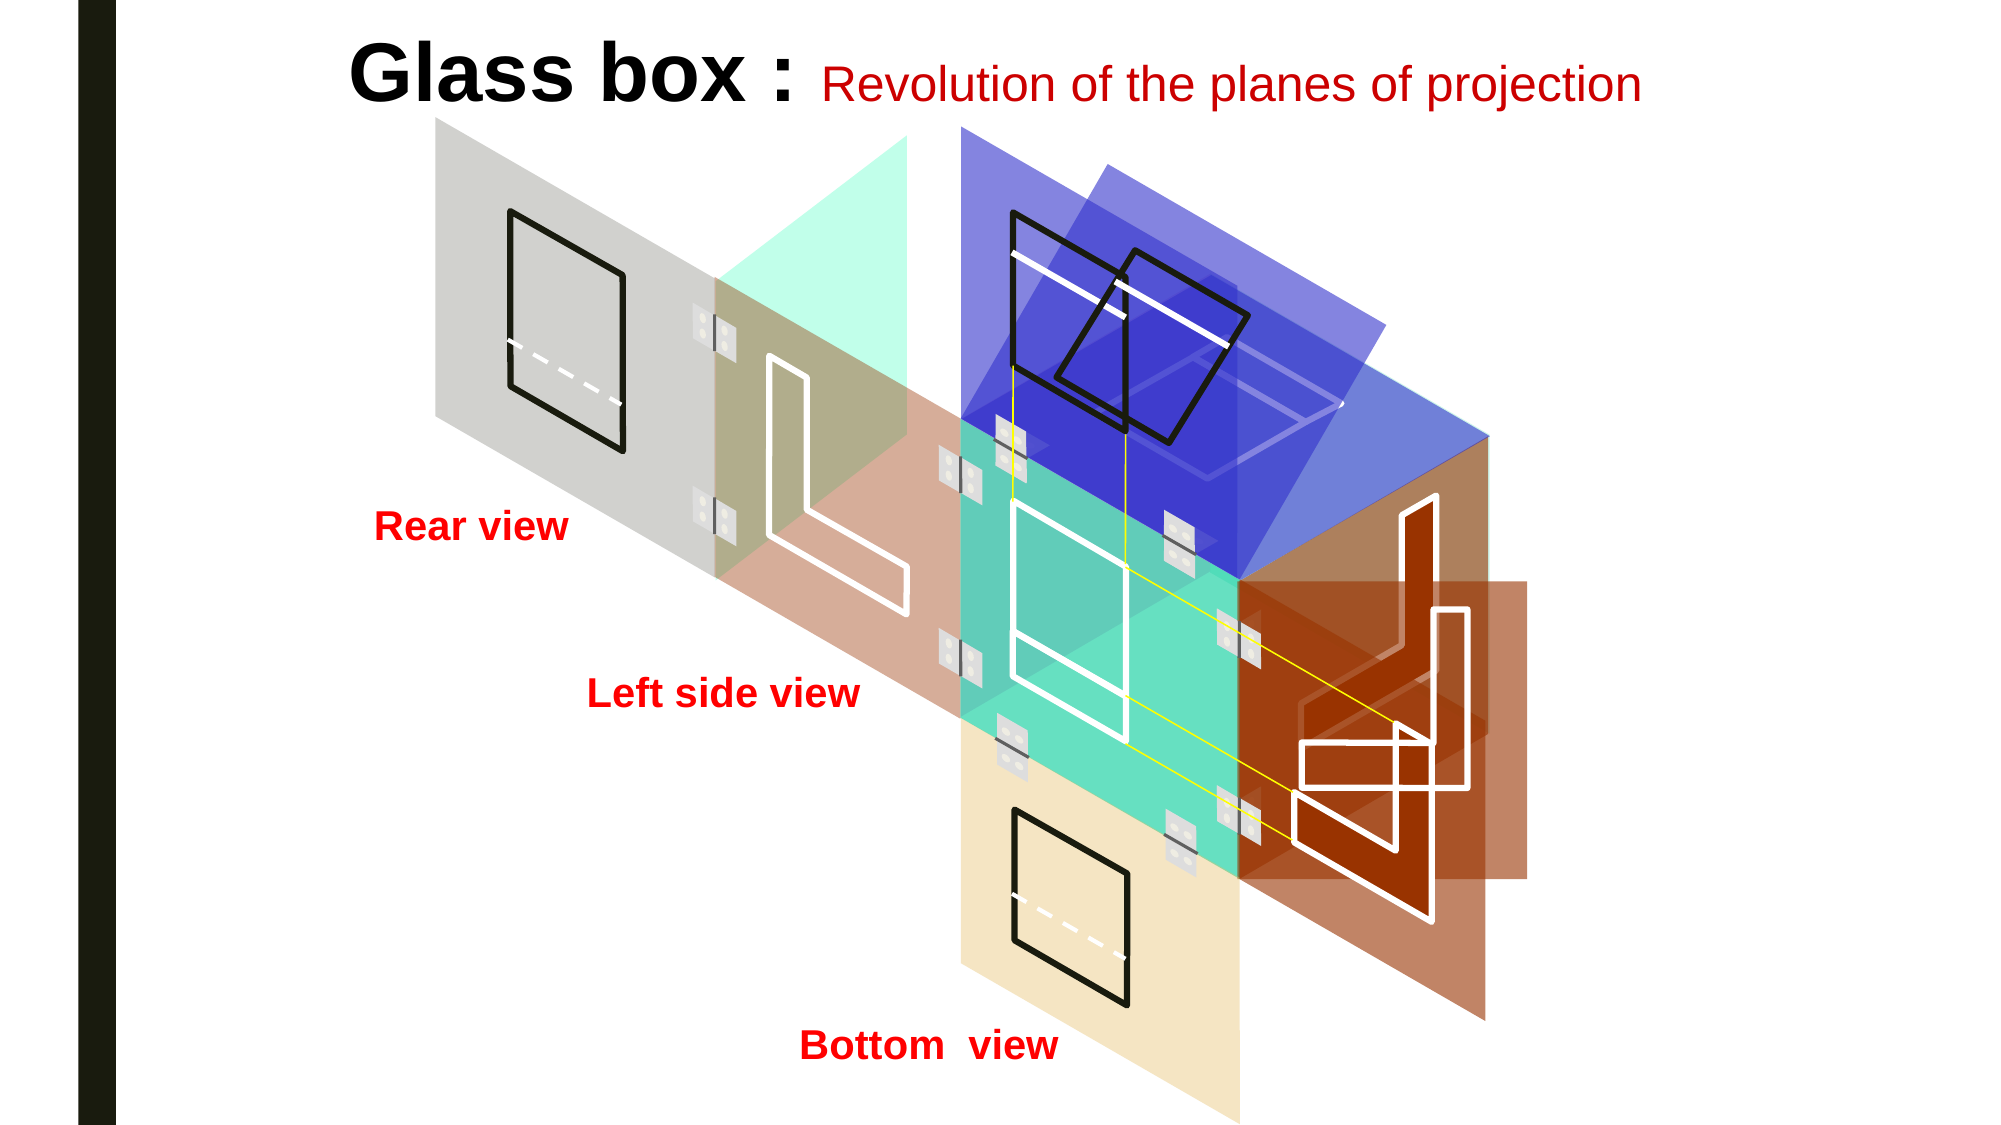

Glass box : Revolution of the planes of projection

Rear view

Left side view

Bottom  view